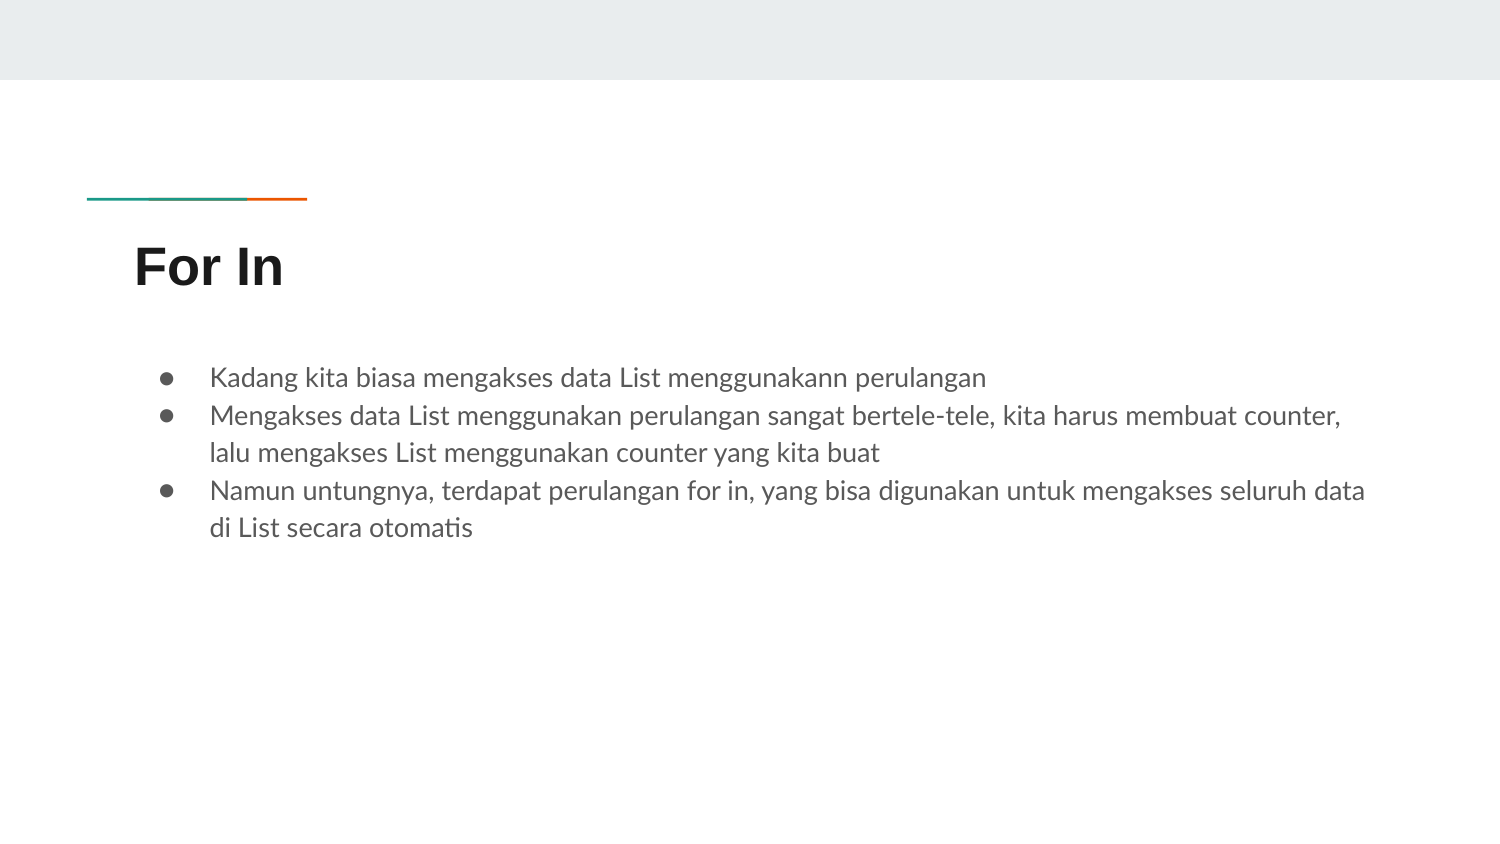

# For In
Kadang kita biasa mengakses data List menggunakann perulangan
Mengakses data List menggunakan perulangan sangat bertele-tele, kita harus membuat counter, lalu mengakses List menggunakan counter yang kita buat
Namun untungnya, terdapat perulangan for in, yang bisa digunakan untuk mengakses seluruh data di List secara otomatis